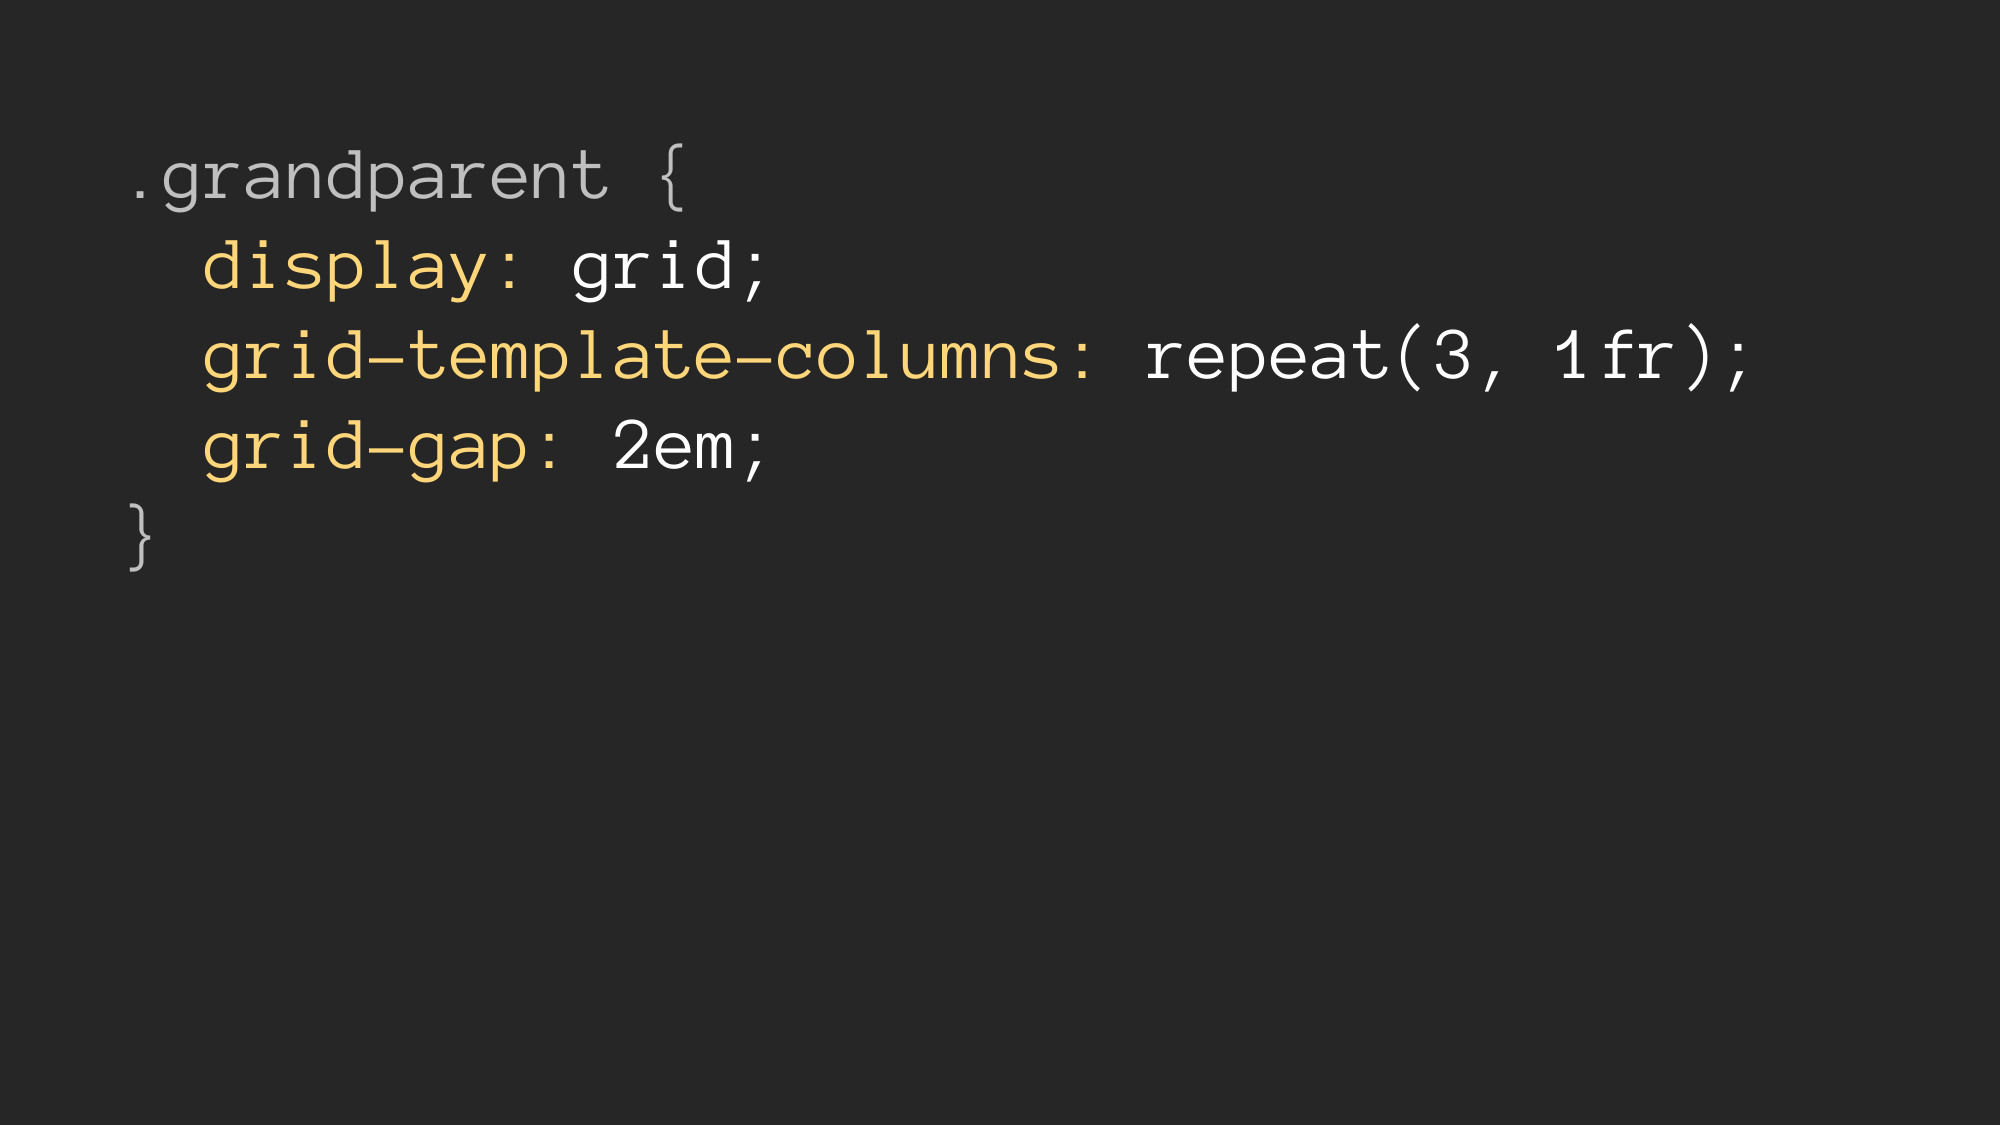

.grandparent {
  display: grid;
  grid-template-columns: repeat(3, 1fr);
  grid-gap: 2em;
}